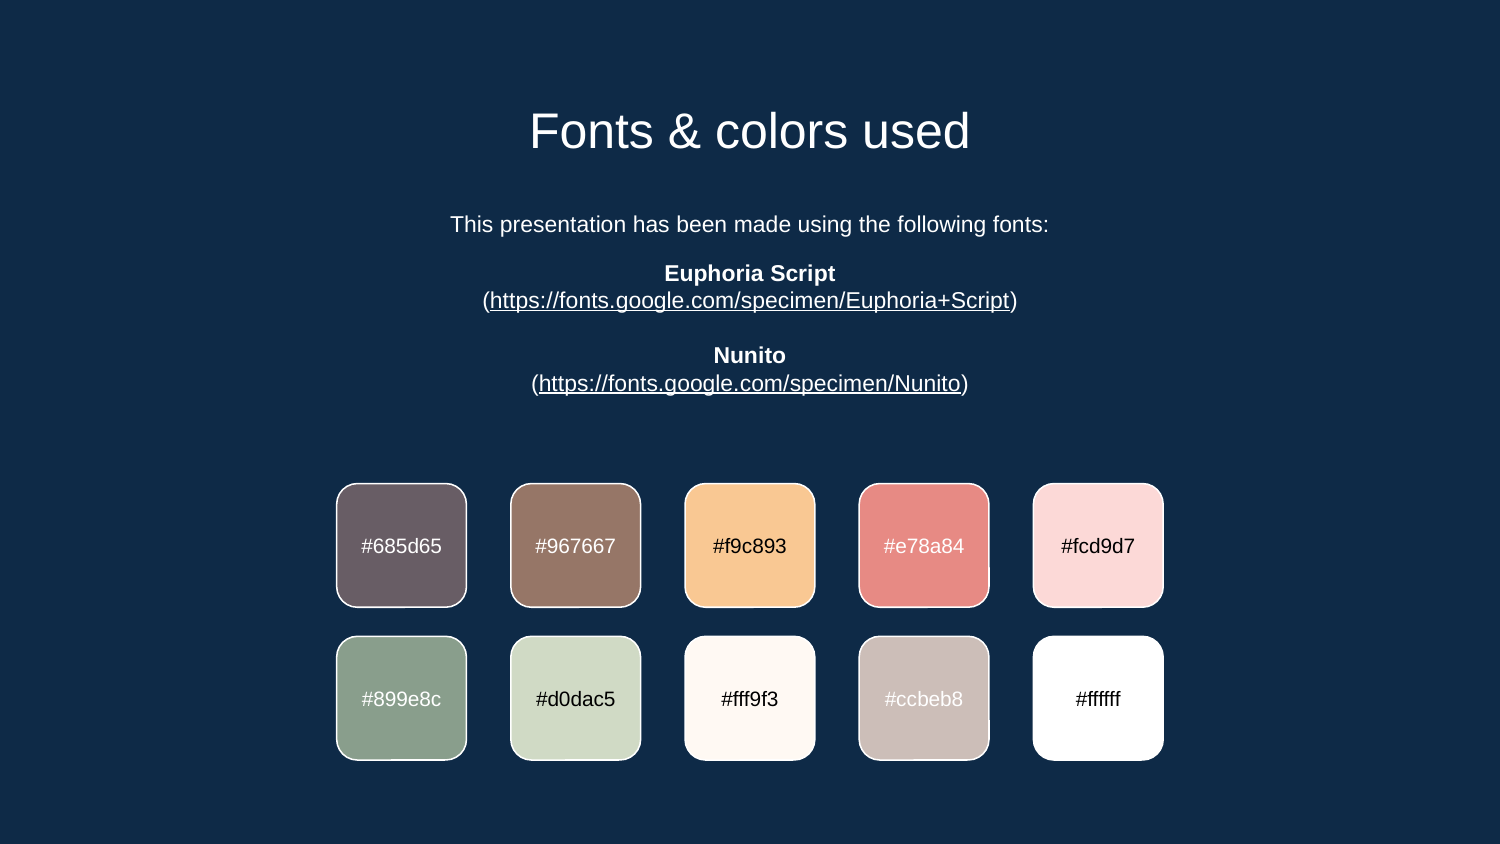

# Fonts & colors used
This presentation has been made using the following fonts:
Euphoria Script
(https://fonts.google.com/specimen/Euphoria+Script)

Nunito
(https://fonts.google.com/specimen/Nunito)

#685d65
#967667
#f9c893
#e78a84
#fcd9d7

#899e8c
#d0dac5
#fff9f3
#ccbeb8
#ffffff